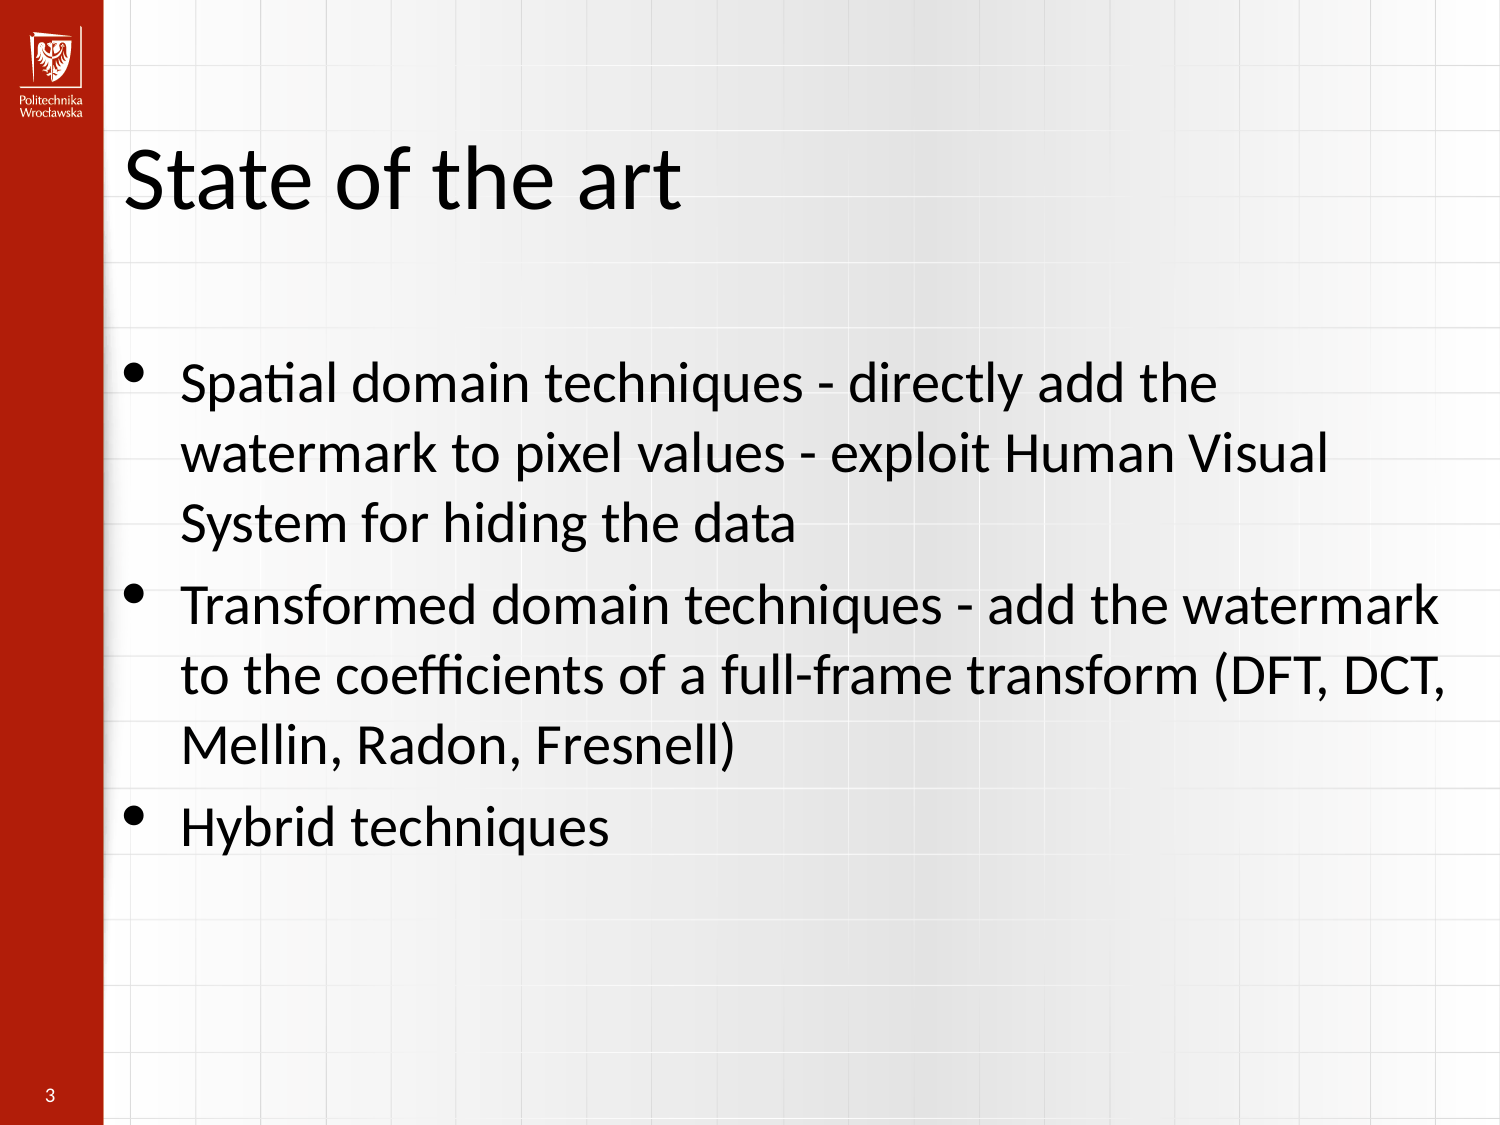

State of the art

Spatial domain techniques - directly add the watermark to pixel values - exploit Human Visual System for hiding the data
Transformed domain techniques - add the watermark to the coefficients of a full-frame transform (DFT, DCT, Mellin, Radon, Fresnell)
Hybrid techniques